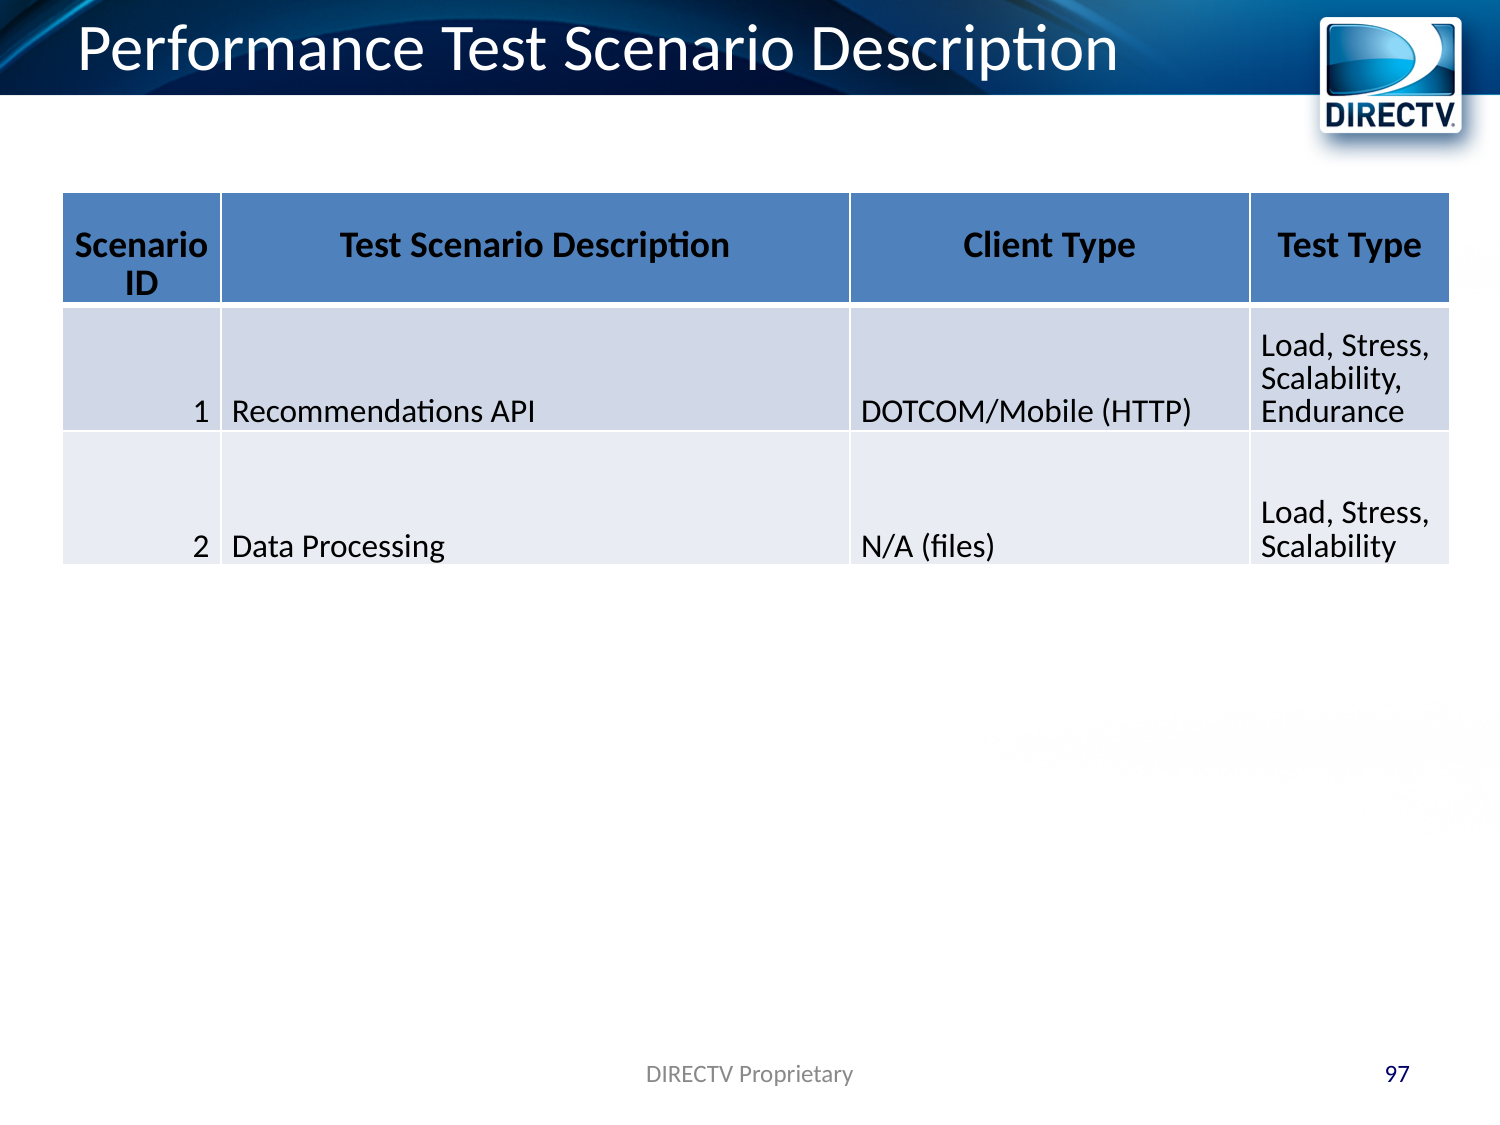

# Performance Test Scenario Description
| Scenario ID | Test Scenario Description | Client Type | Test Type |
| --- | --- | --- | --- |
| 1 | Recommendations API | DOTCOM/Mobile (HTTP) | Load, Stress, Scalability, Endurance |
| 2 | Data Processing | N/A (files) | Load, Stress, Scalability |
DIRECTV Proprietary
97